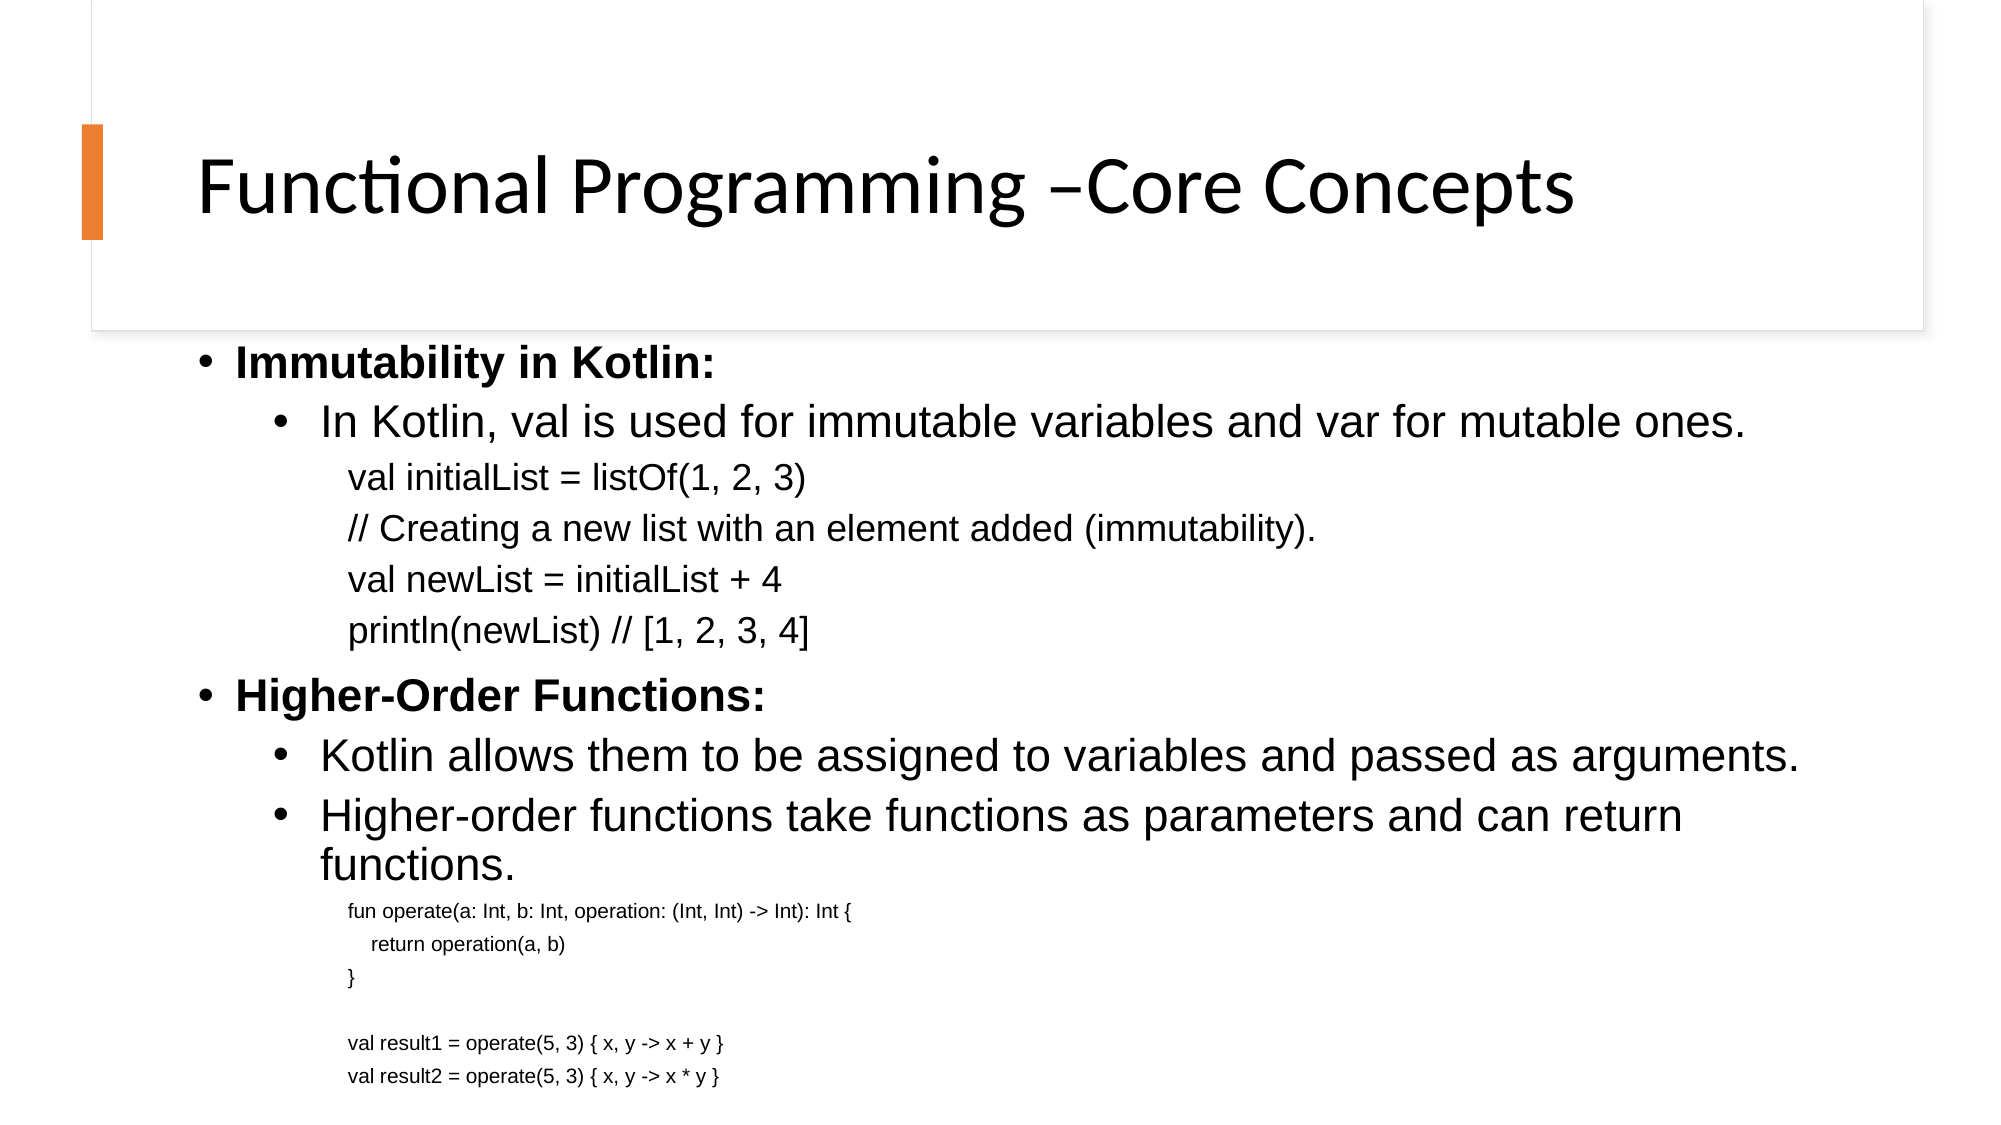

# Functional Programming –Core Concepts

Immutability in Kotlin:
In Kotlin, val is used for immutable variables and var for mutable ones.
val initialList = listOf(1, 2, 3)
// Creating a new list with an element added (immutability).
val newList = initialList + 4
println(newList) // [1, 2, 3, 4]
Higher-Order Functions:
Kotlin allows them to be assigned to variables and passed as arguments.
Higher-order functions take functions as parameters and can return functions.
fun operate(a: Int, b: Int, operation: (Int, Int) -> Int): Int {
    return operation(a, b)
}

val result1 = operate(5, 3) { x, y -> x + y }
val result2 = operate(5, 3) { x, y -> x * y }